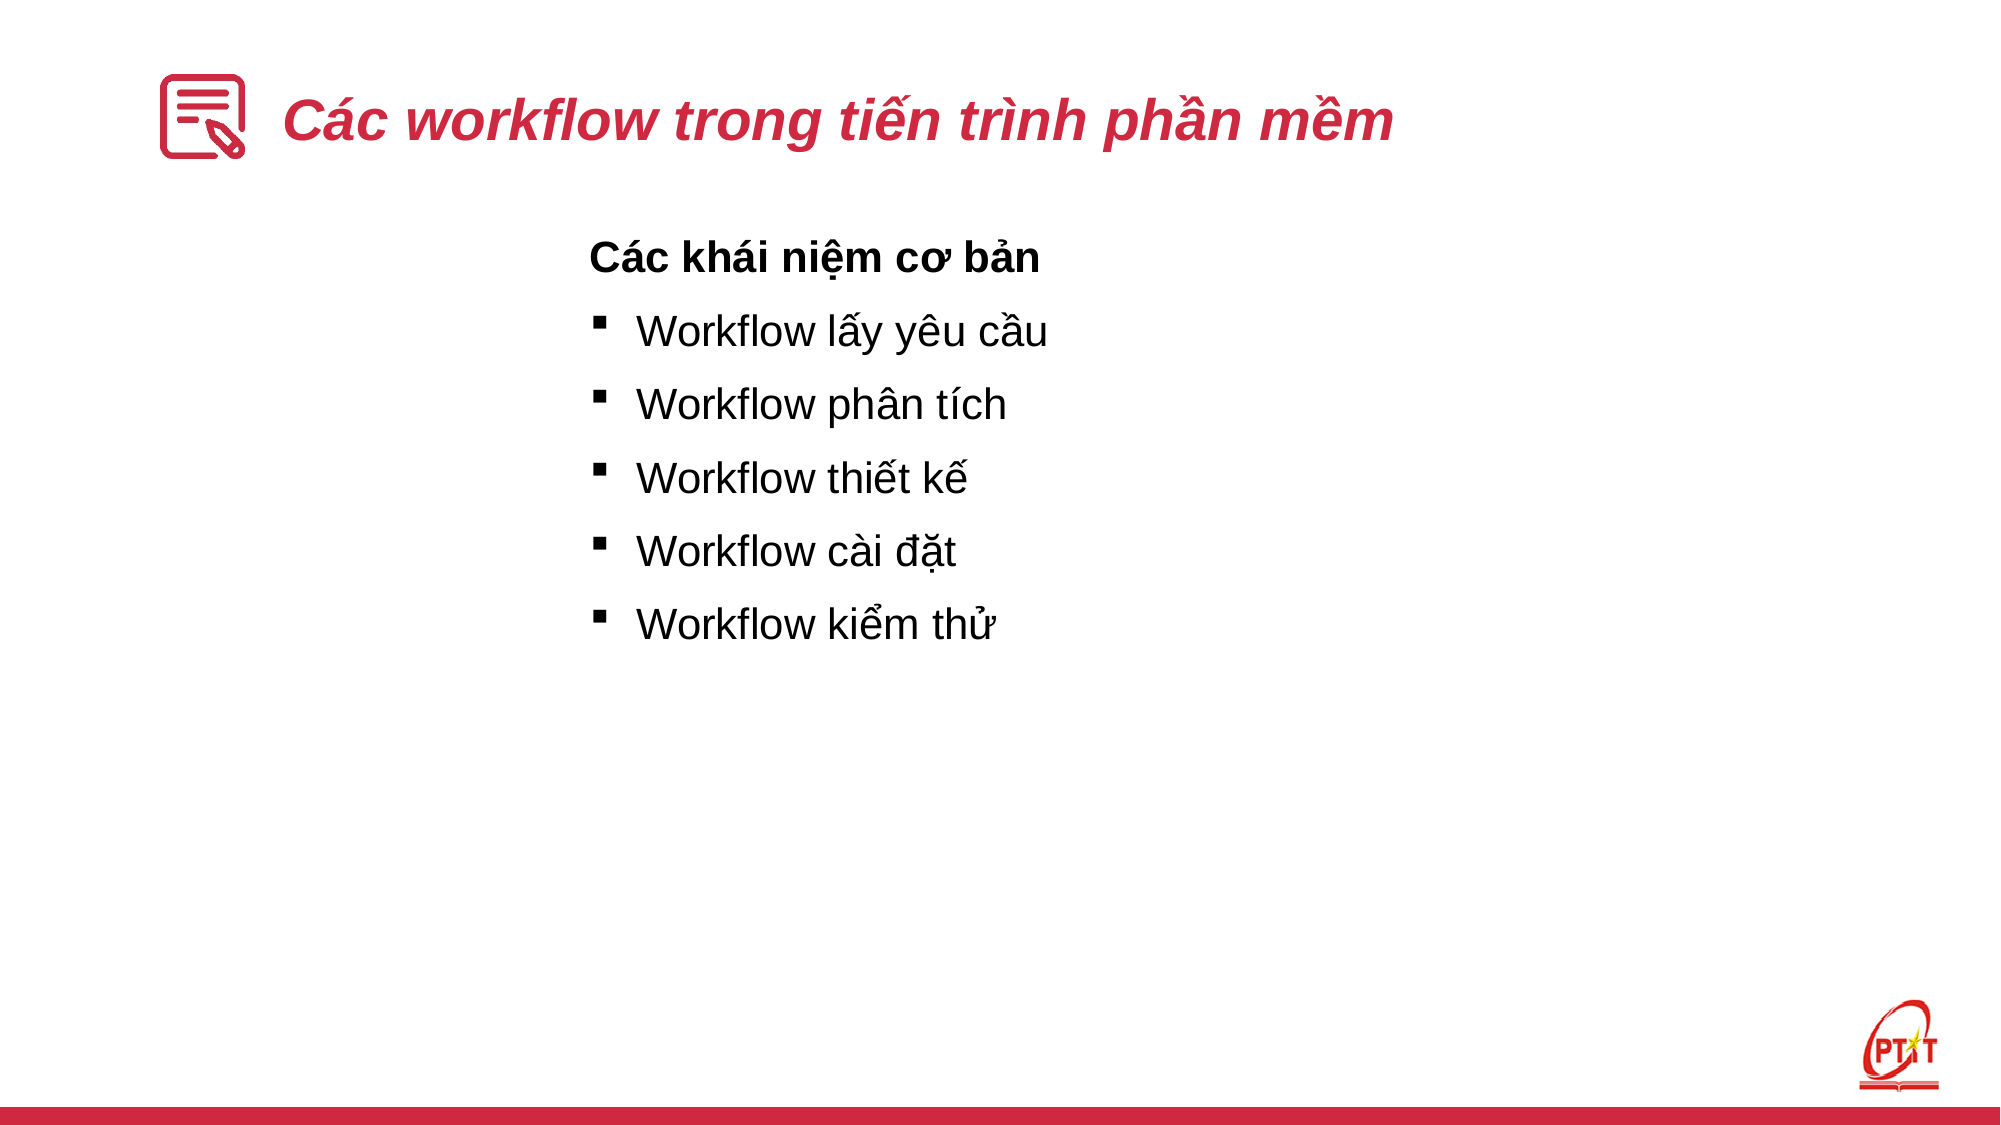

# Các workflow trong tiến trình phần mềm
Các khái niệm cơ bản
Workflow lấy yêu cầu
Workflow phân tích
Workflow thiết kế
Workflow cài đặt
Workflow kiểm thử